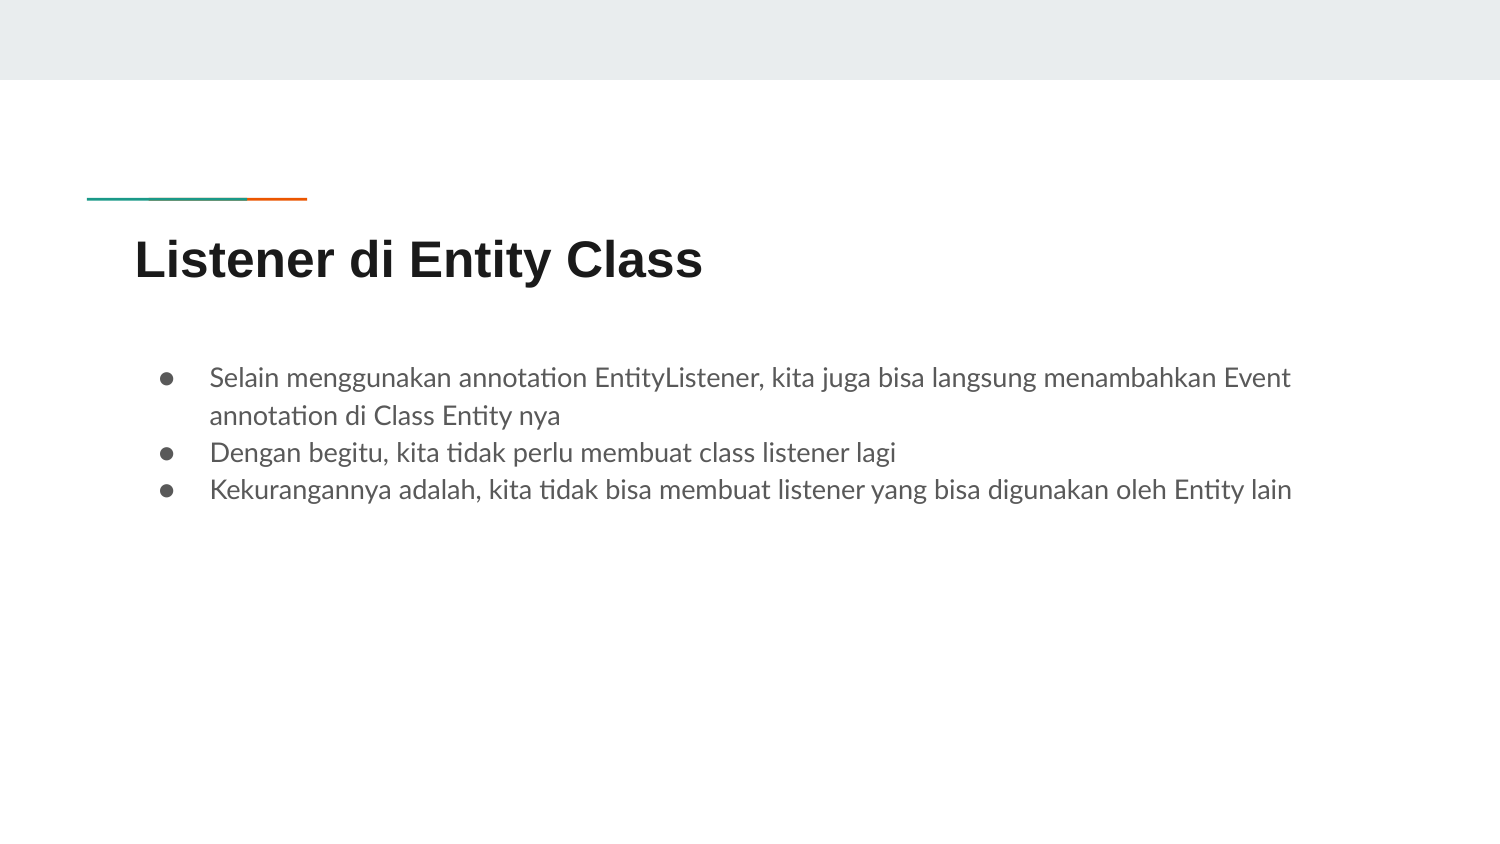

# Listener di Entity Class
Selain menggunakan annotation EntityListener, kita juga bisa langsung menambahkan Event annotation di Class Entity nya
Dengan begitu, kita tidak perlu membuat class listener lagi
Kekurangannya adalah, kita tidak bisa membuat listener yang bisa digunakan oleh Entity lain